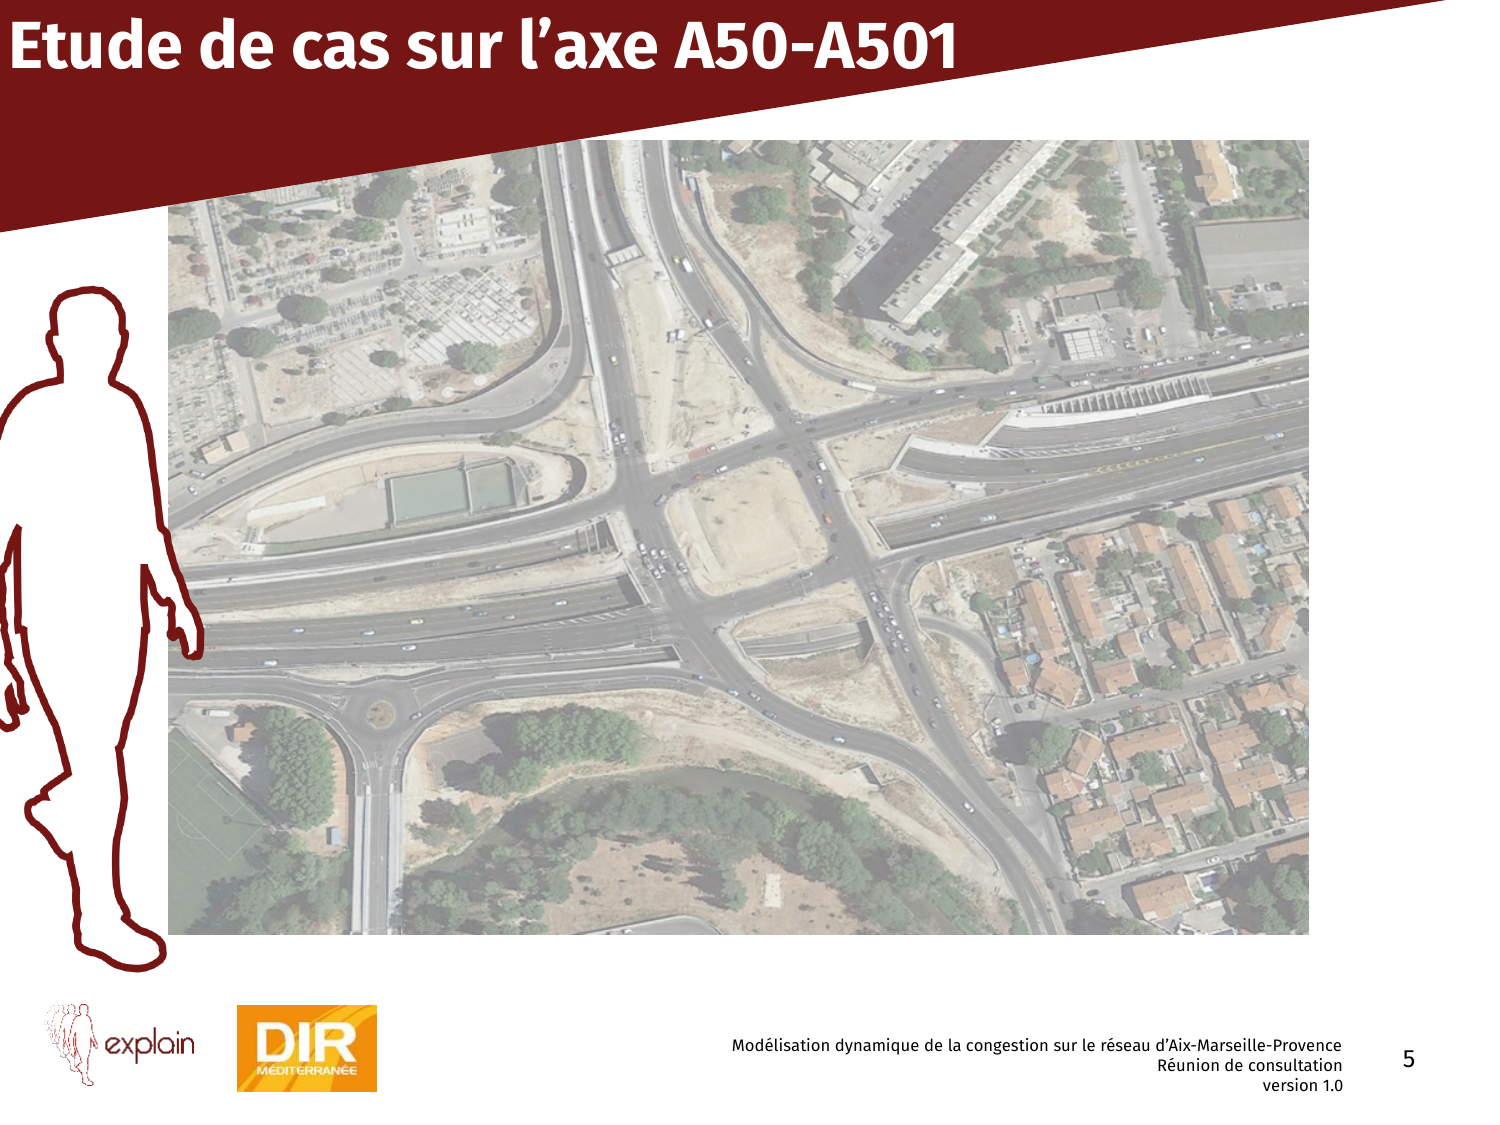

# Etude de cas sur l’axe A50-A501